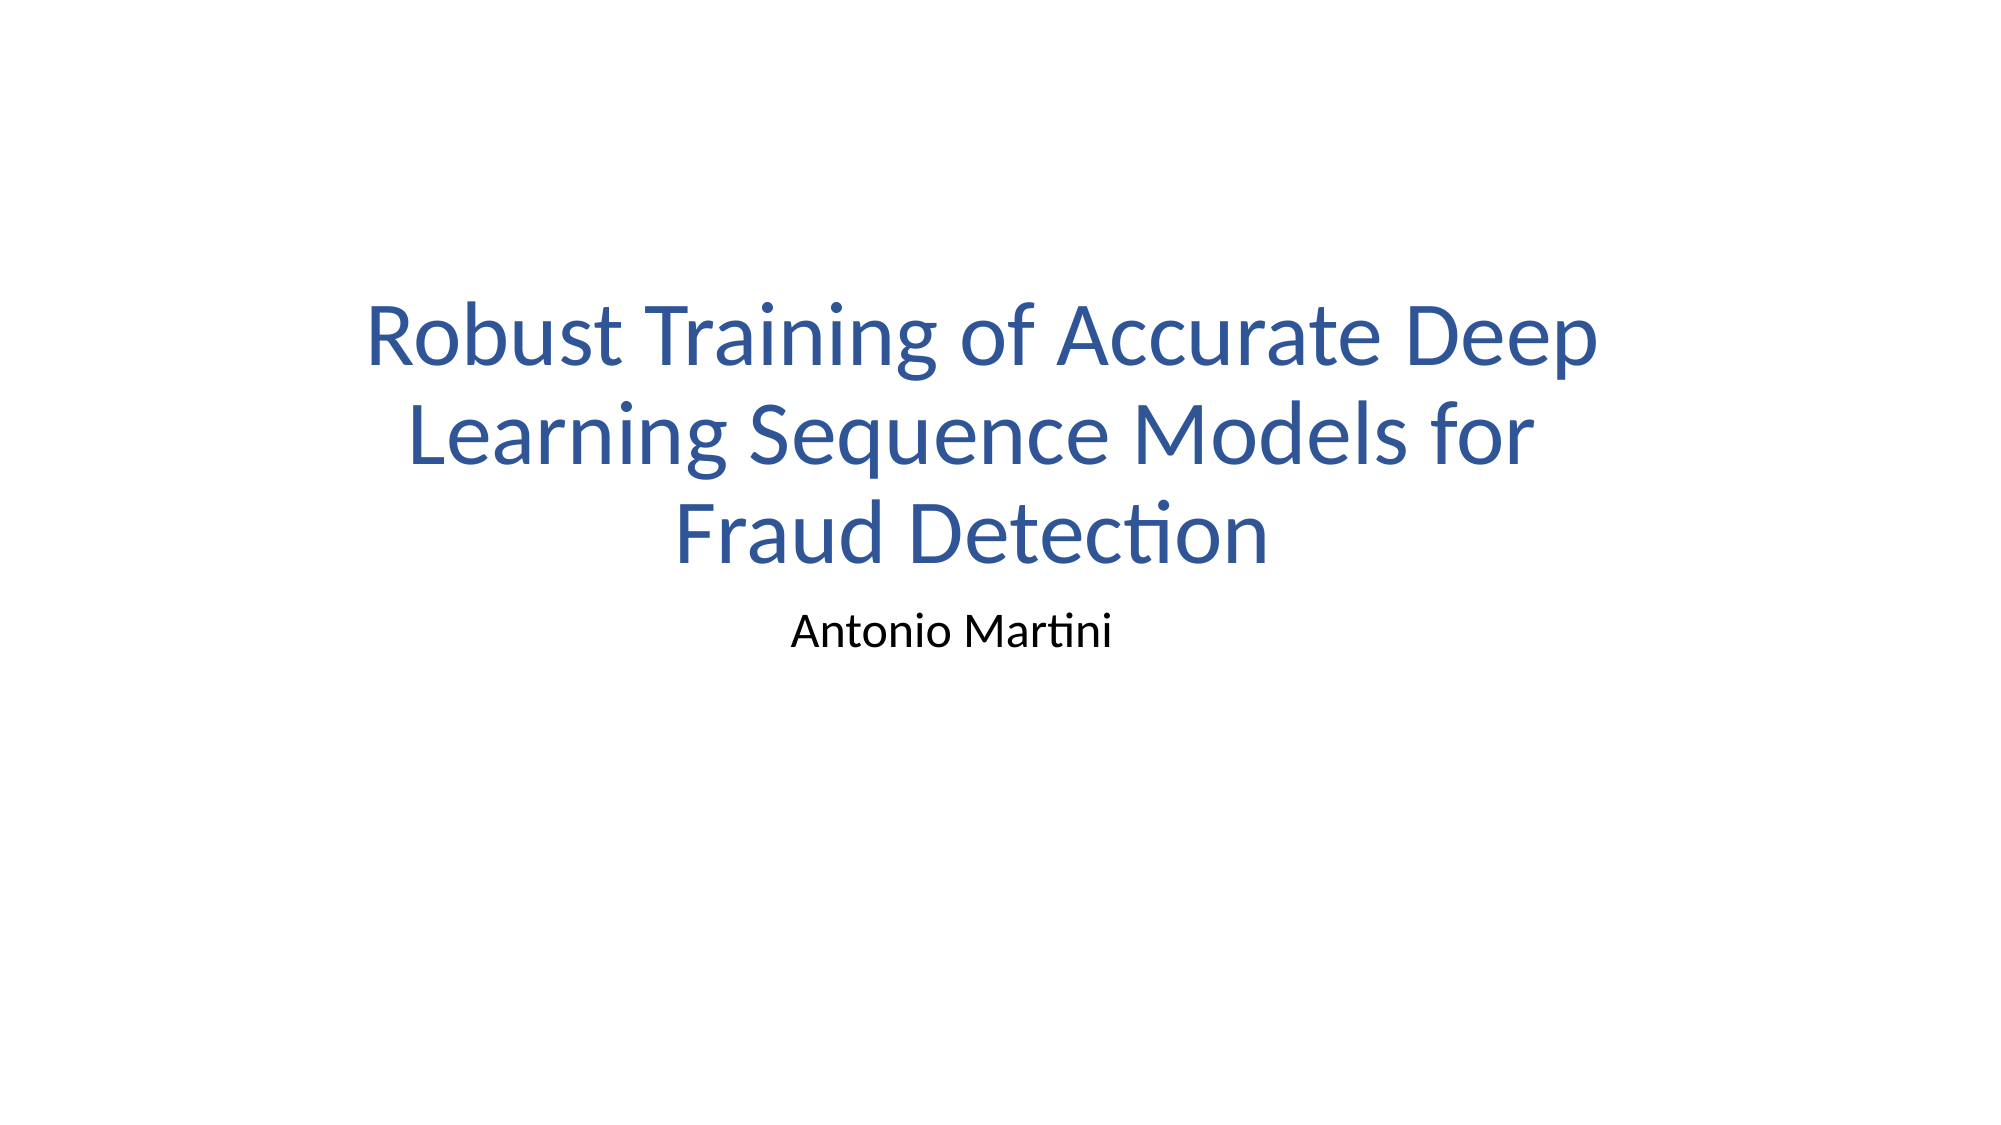

Robust Training of Accurate Deep Learning Sequence Models for Fraud Detection
Antonio Martini